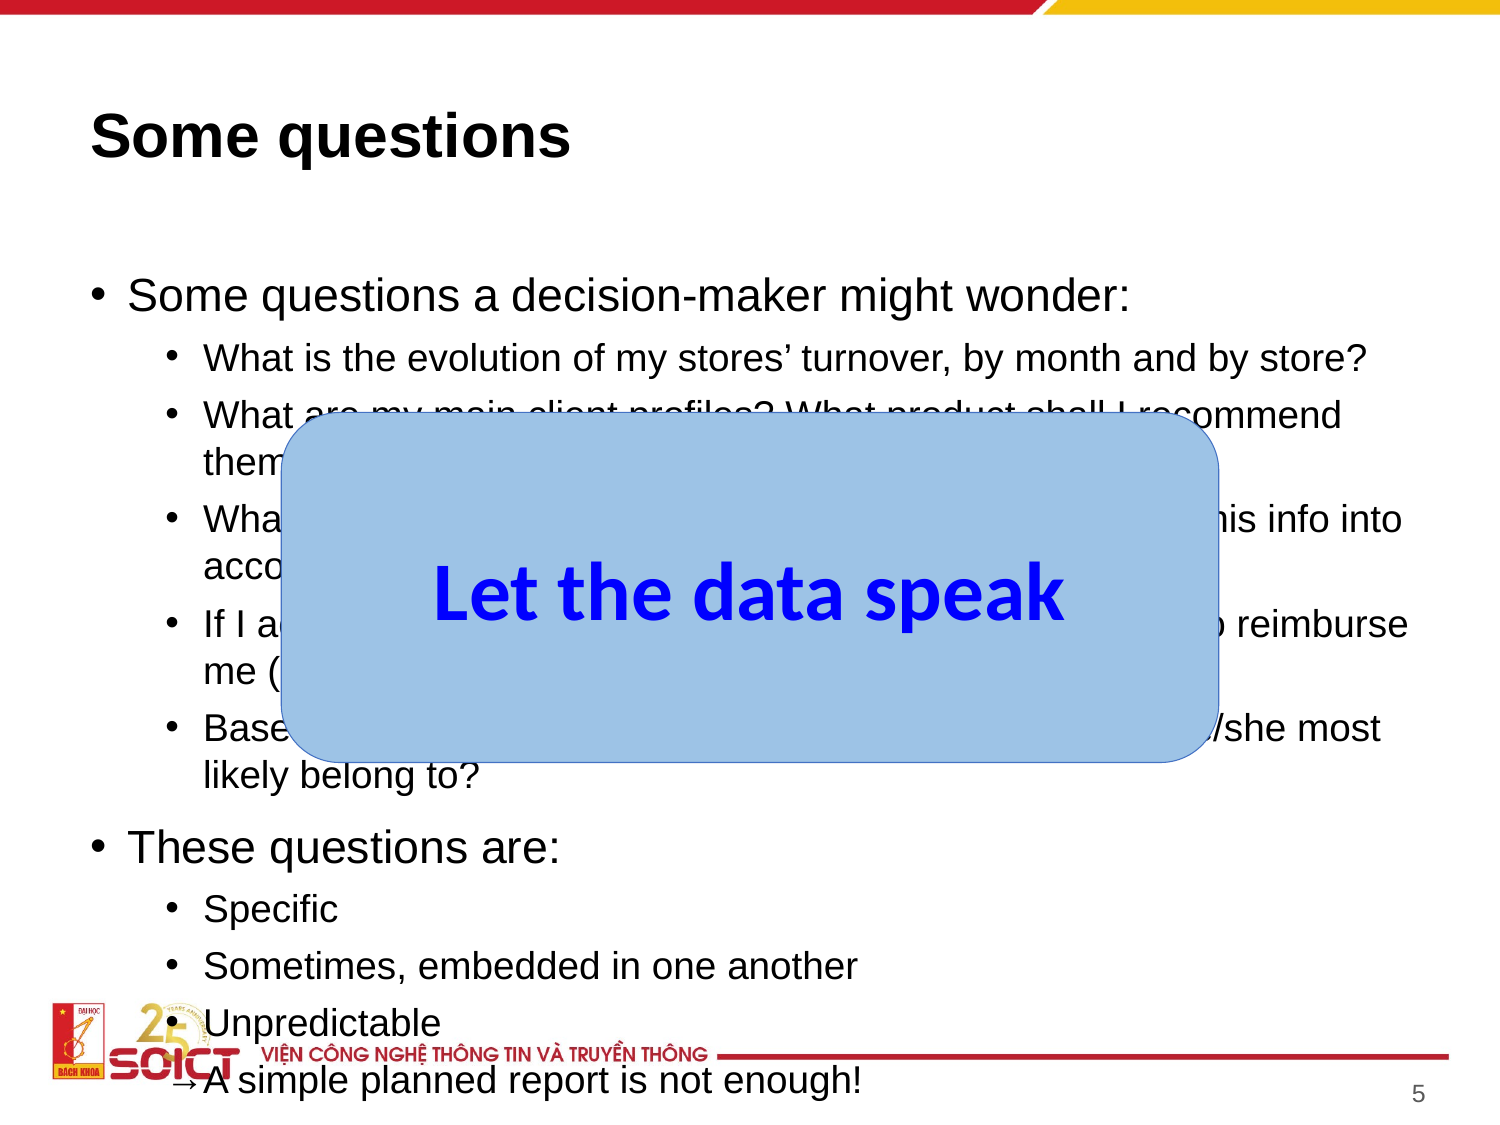

# Some questions
Some questions a decision-maker might wonder:
What is the evolution of my stores’ turnover, by month and by store?
What are my main client profiles? What product shall I recommend them, based on their profiles?
What products are often bought together? How can I take this info into account so as to maximize my sales?
If I accept to give a loan to this client, will he/she succeed to reimburse me (at least likely enough)?
Based on what client X is buying, which age range does he/she most likely belong to?
These questions are:
Specific
Sometimes, embedded in one another
Unpredictable
A simple planned report is not enough!
Let the data speak
5